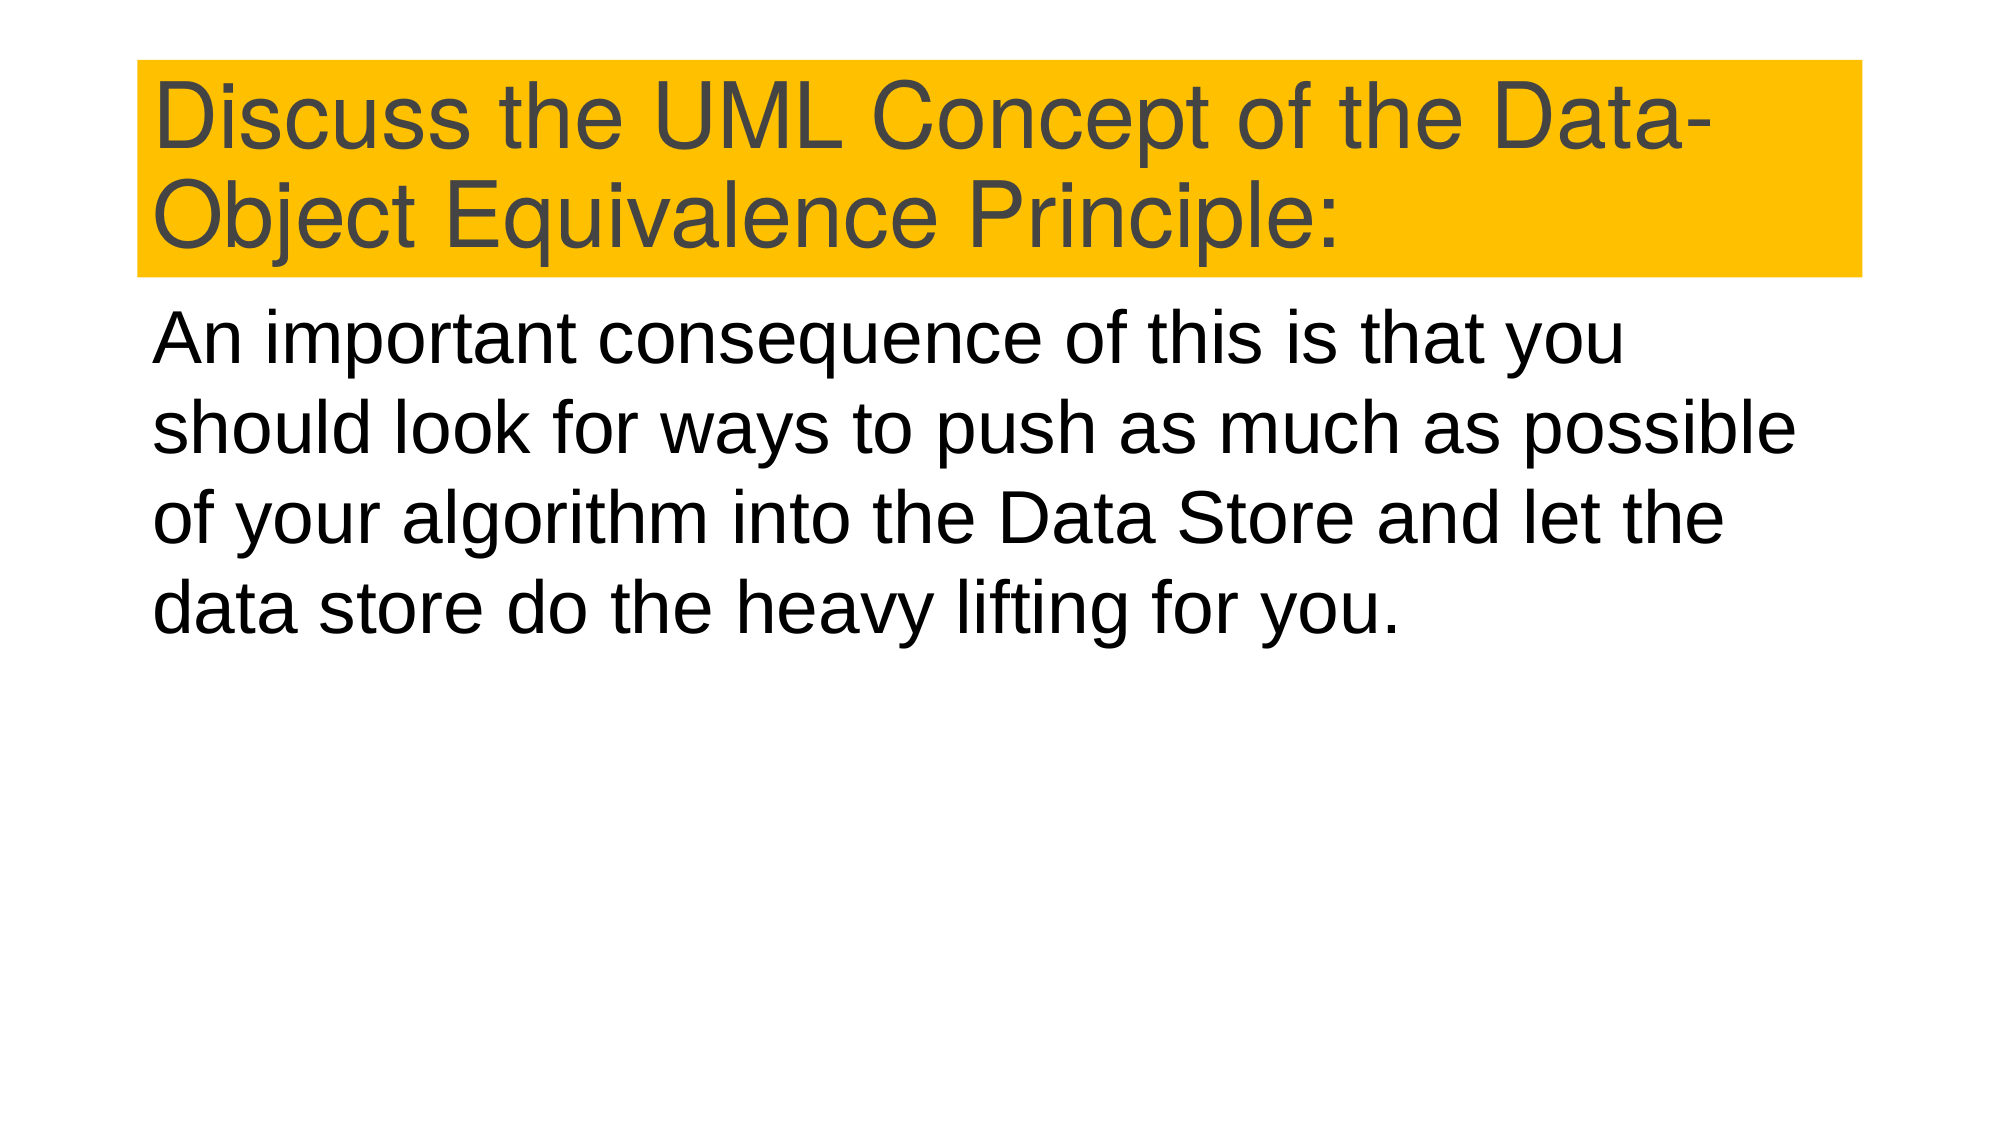

# Discuss the UML Concept of the Data-Object Equivalence Principle:
An important consequence of this is that you should look for ways to push as much as possible of your algorithm into the Data Store and let the data store do the heavy lifting for you.